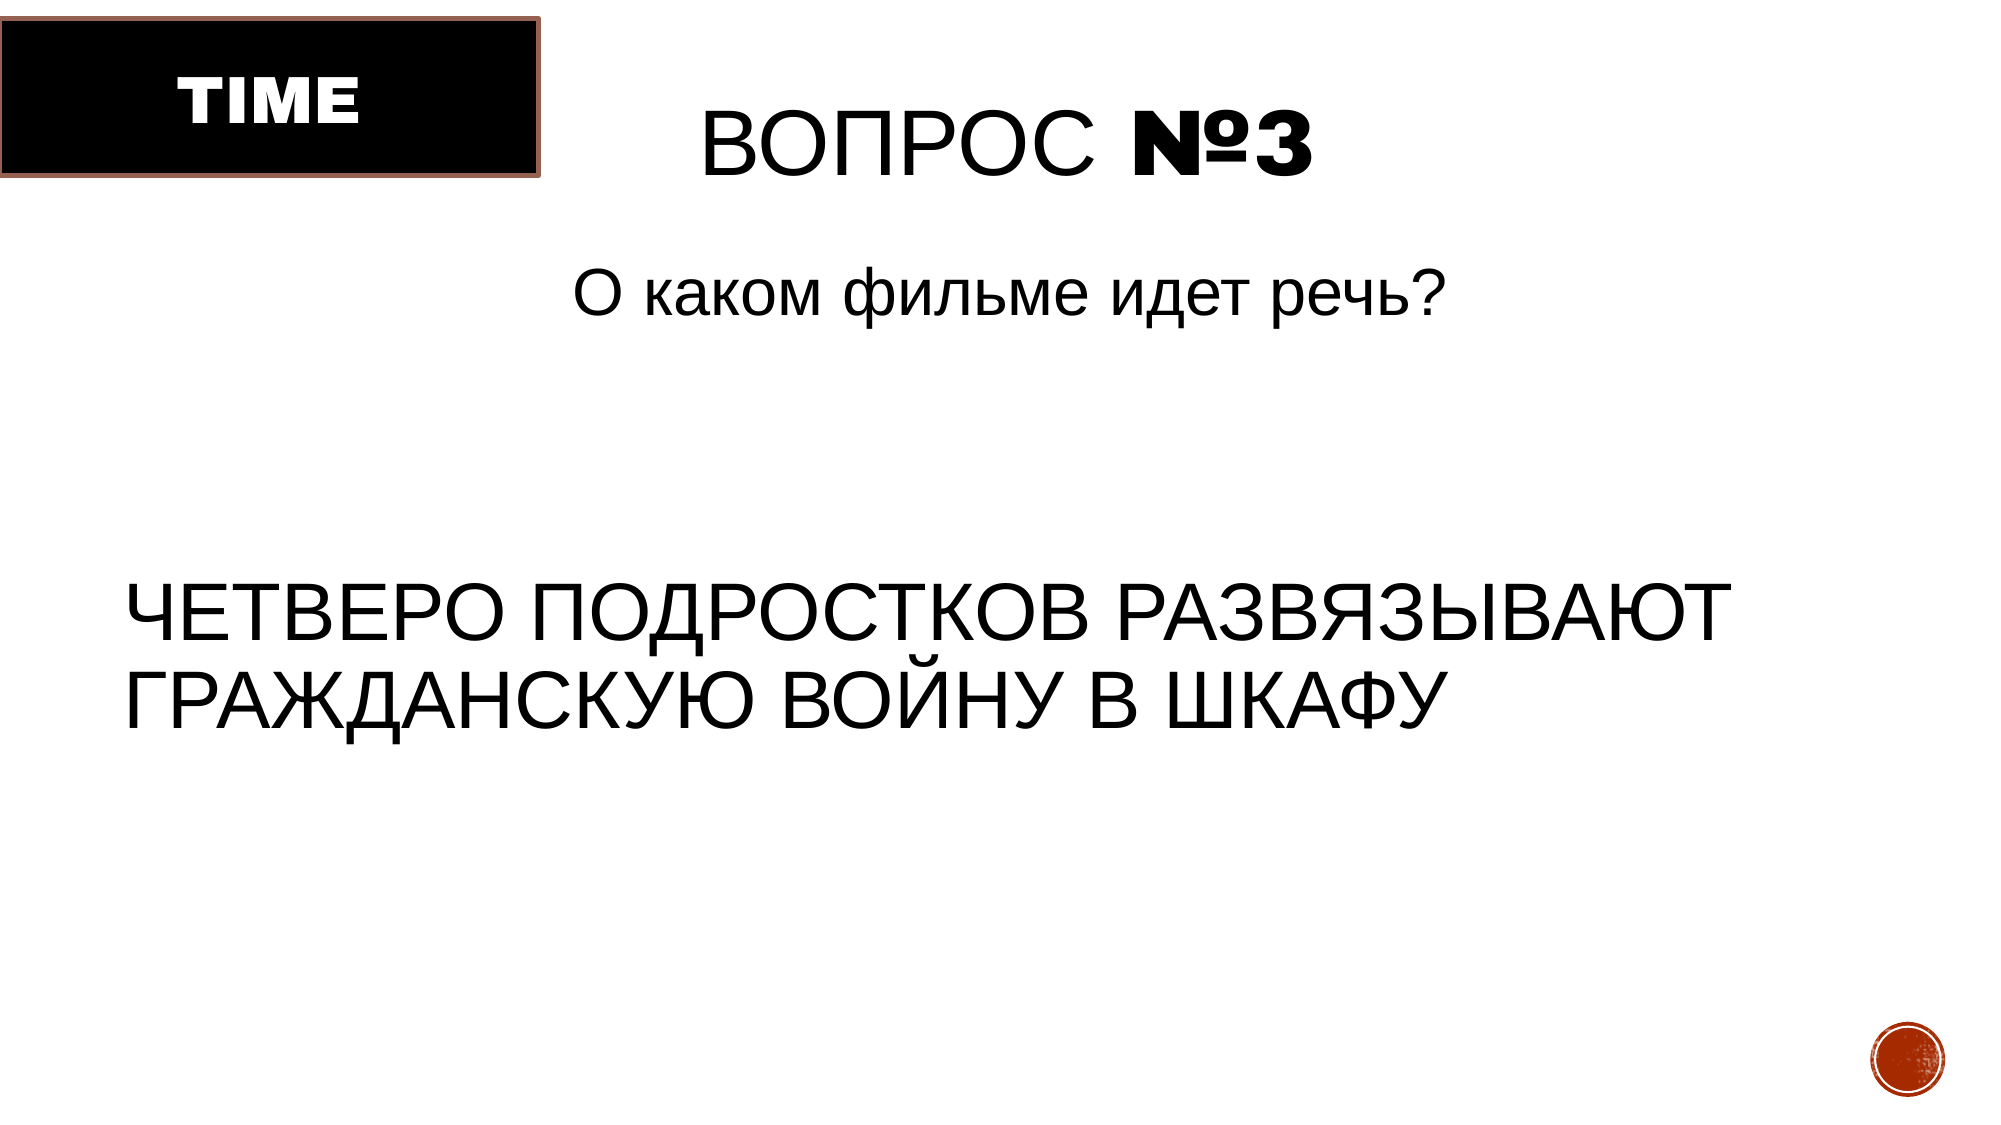

TIME

# Вопрос №3
О каком фильме идет речь?
Четверо подростков развязывают гражданскую войну в шкафу